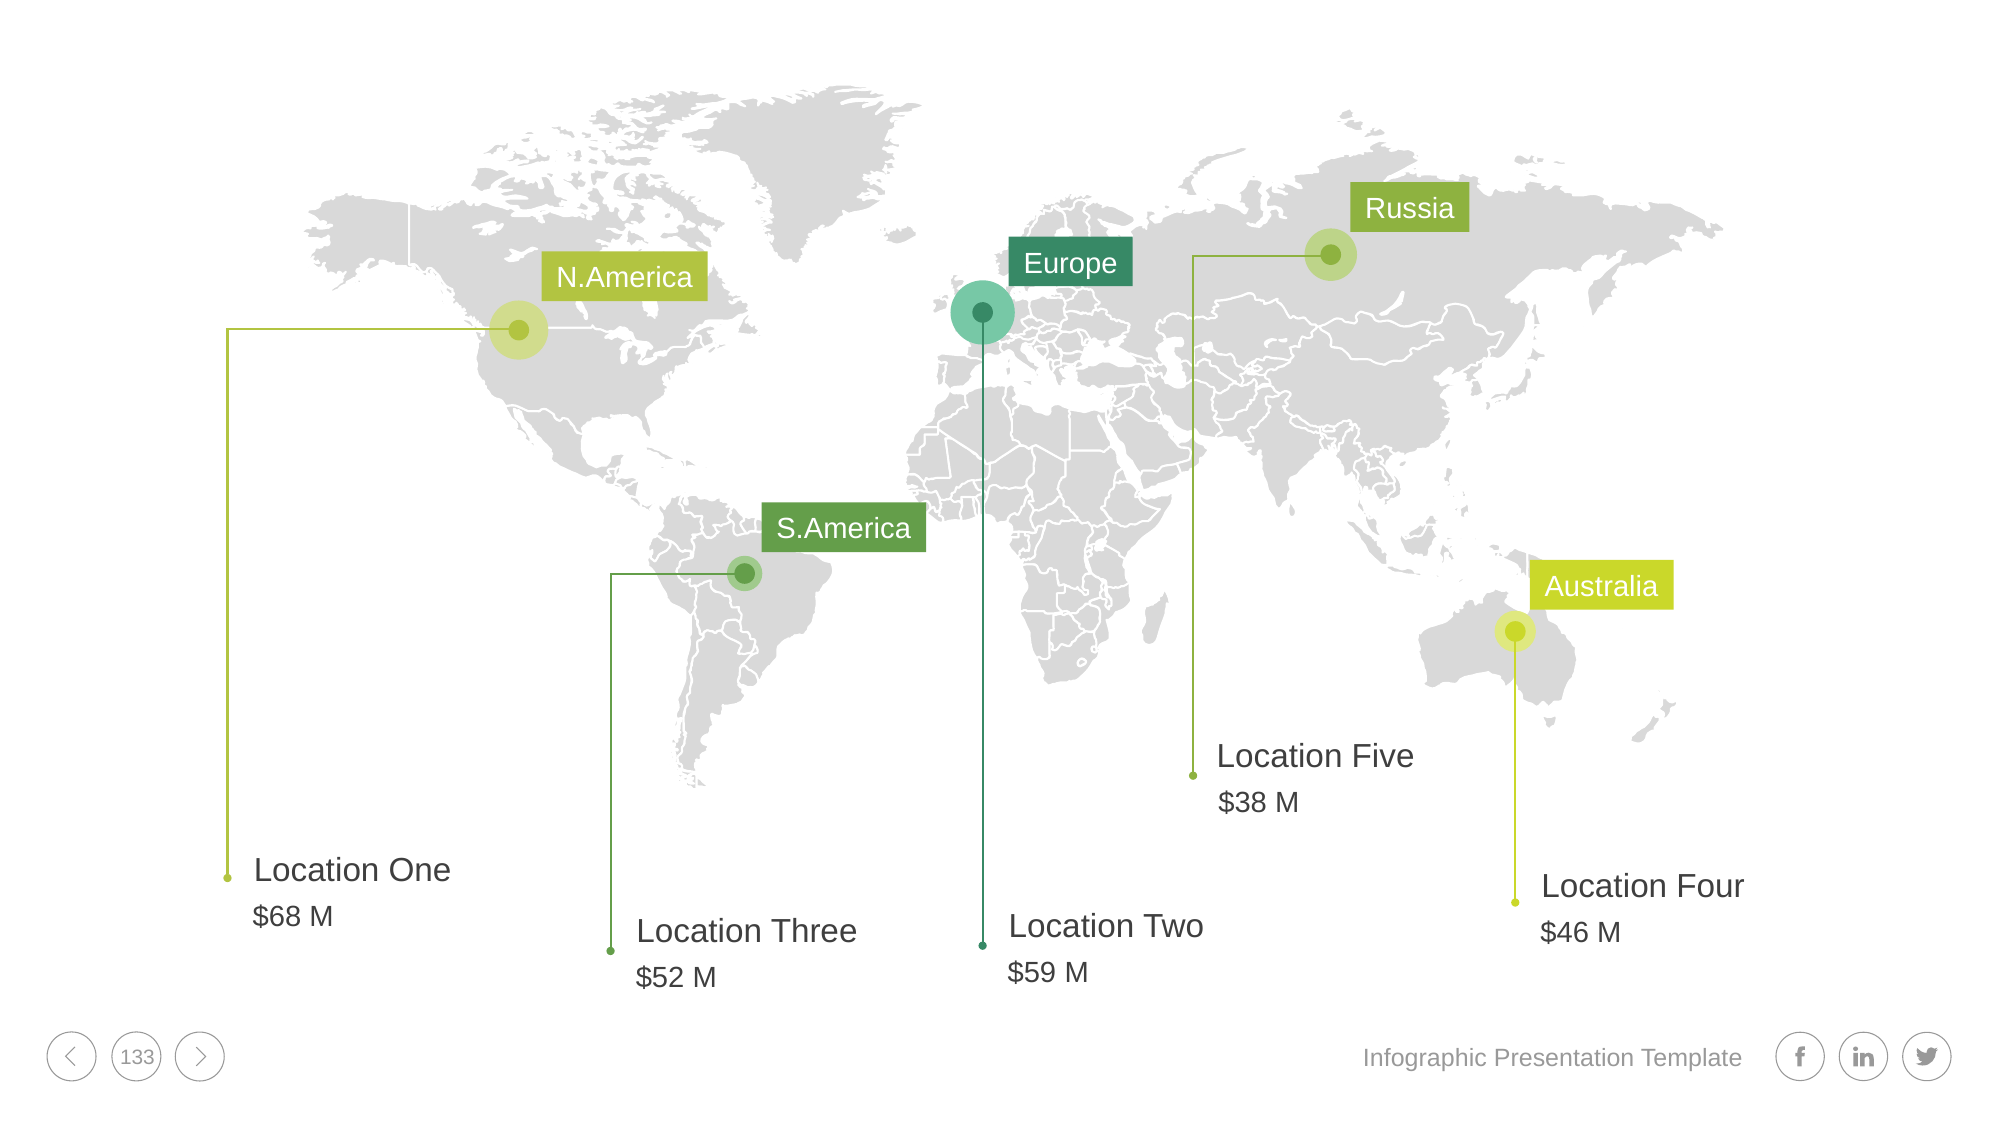

Russia

Europe
N.America

S.America

Australia

Location Five
$38 M
Location One
$68 M
Location Four
$46 M
Location Two
$59 M
Location Three
$52 M
133